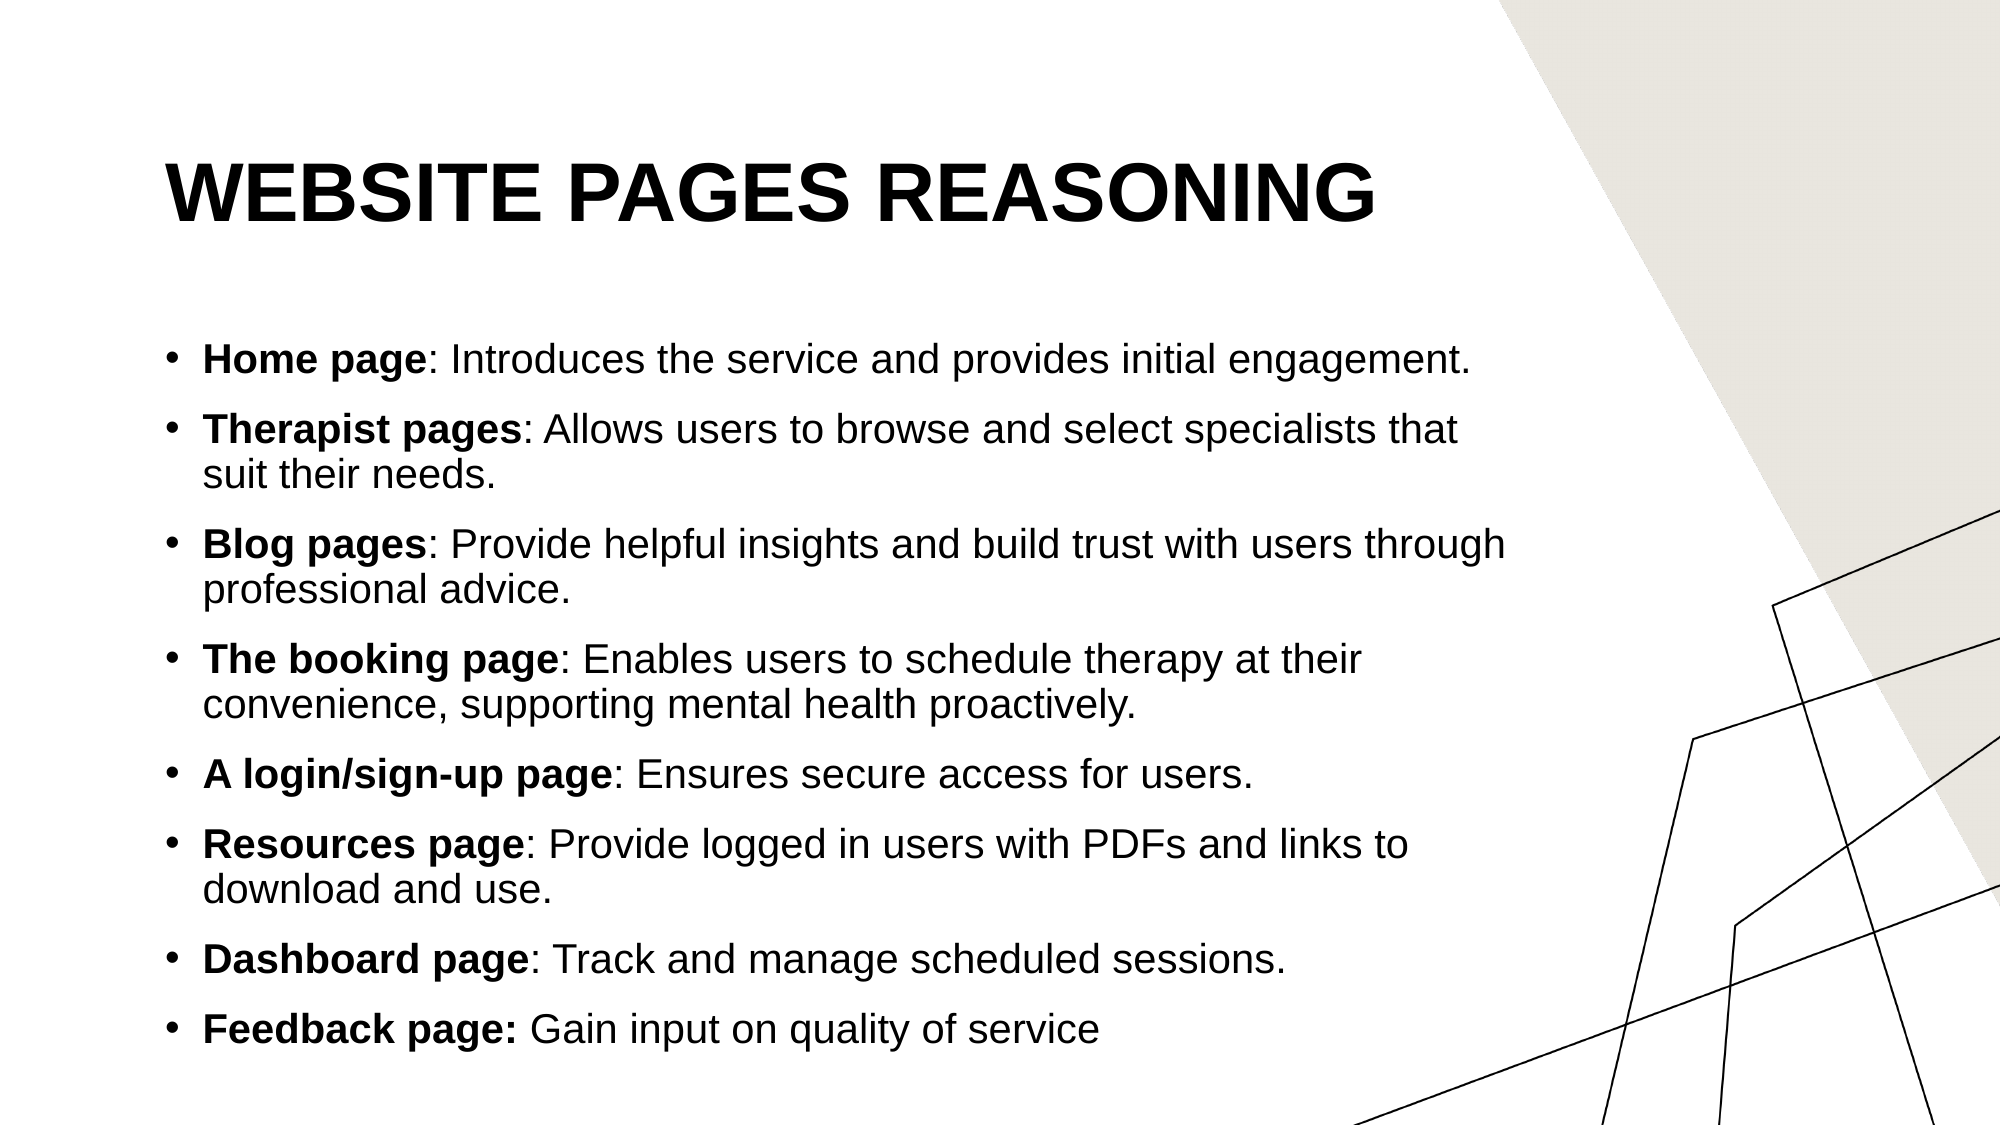

# Website Pages Reasoning
Home page: Introduces the service and provides initial engagement.
Therapist pages: Allows users to browse and select specialists that suit their needs.
Blog pages: Provide helpful insights and build trust with users through professional advice.
The booking page: Enables users to schedule therapy at their convenience, supporting mental health proactively.
A login/sign-up page: Ensures secure access for users.
Resources page: Provide logged in users with PDFs and links to download and use.
Dashboard page: Track and manage scheduled sessions.
Feedback page: Gain input on quality of service